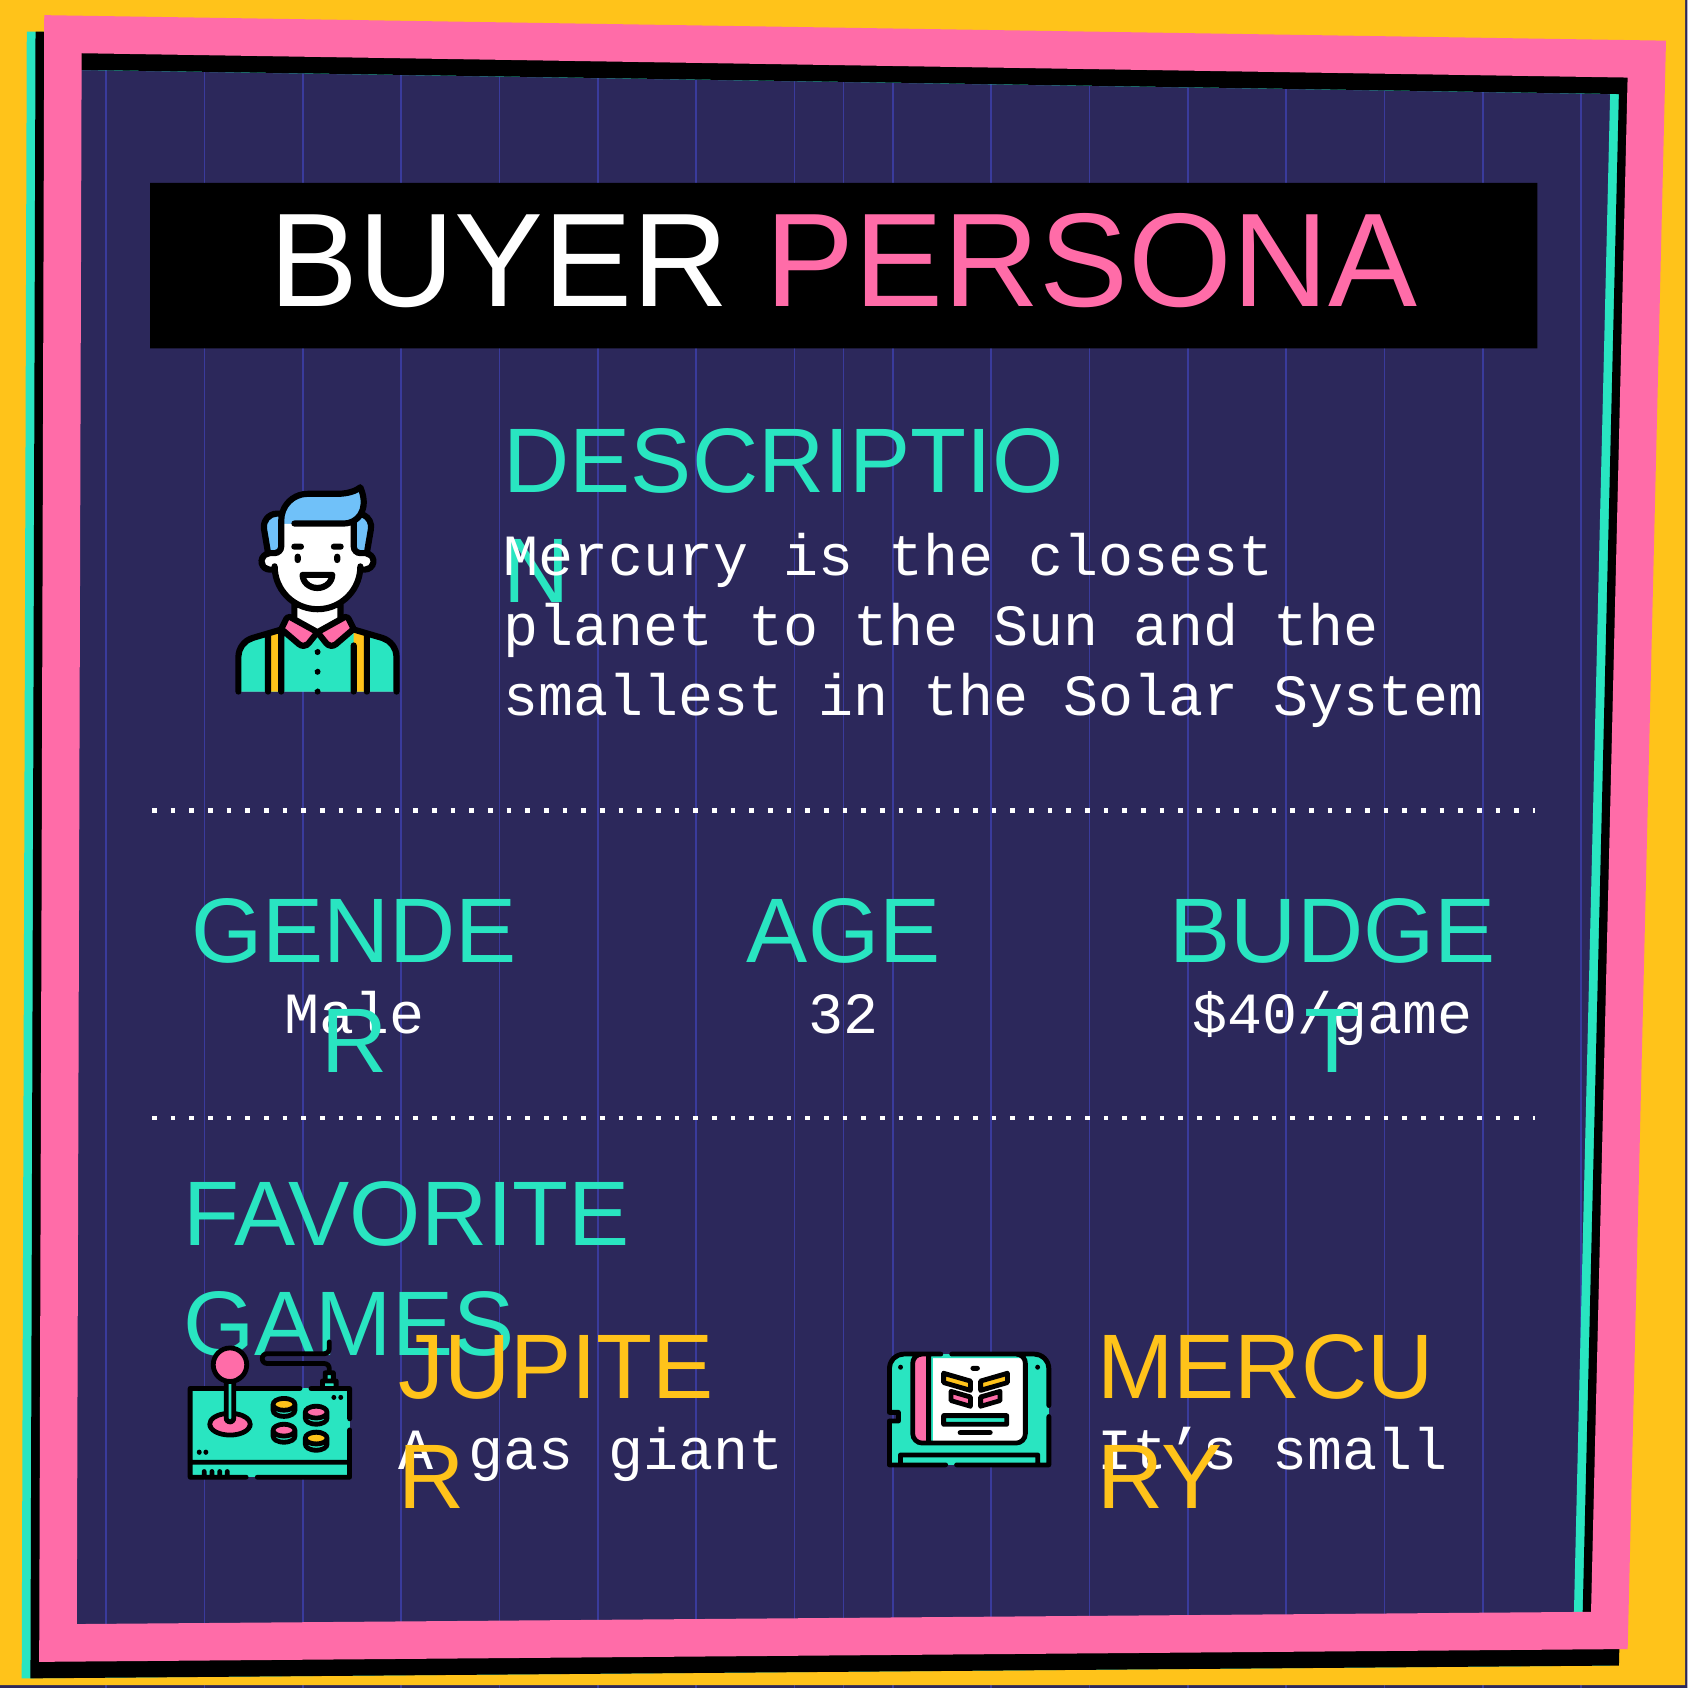

# BUYER PERSONA
DESCRIPTION

Mercury is the closest planet to the Sun and the smallest in the Solar System
GENDER
AGE
BUDGET
Male
32
$40/game
FAVORITE GAMES
JUPITER
MERCURY

A gas giant
It’s small